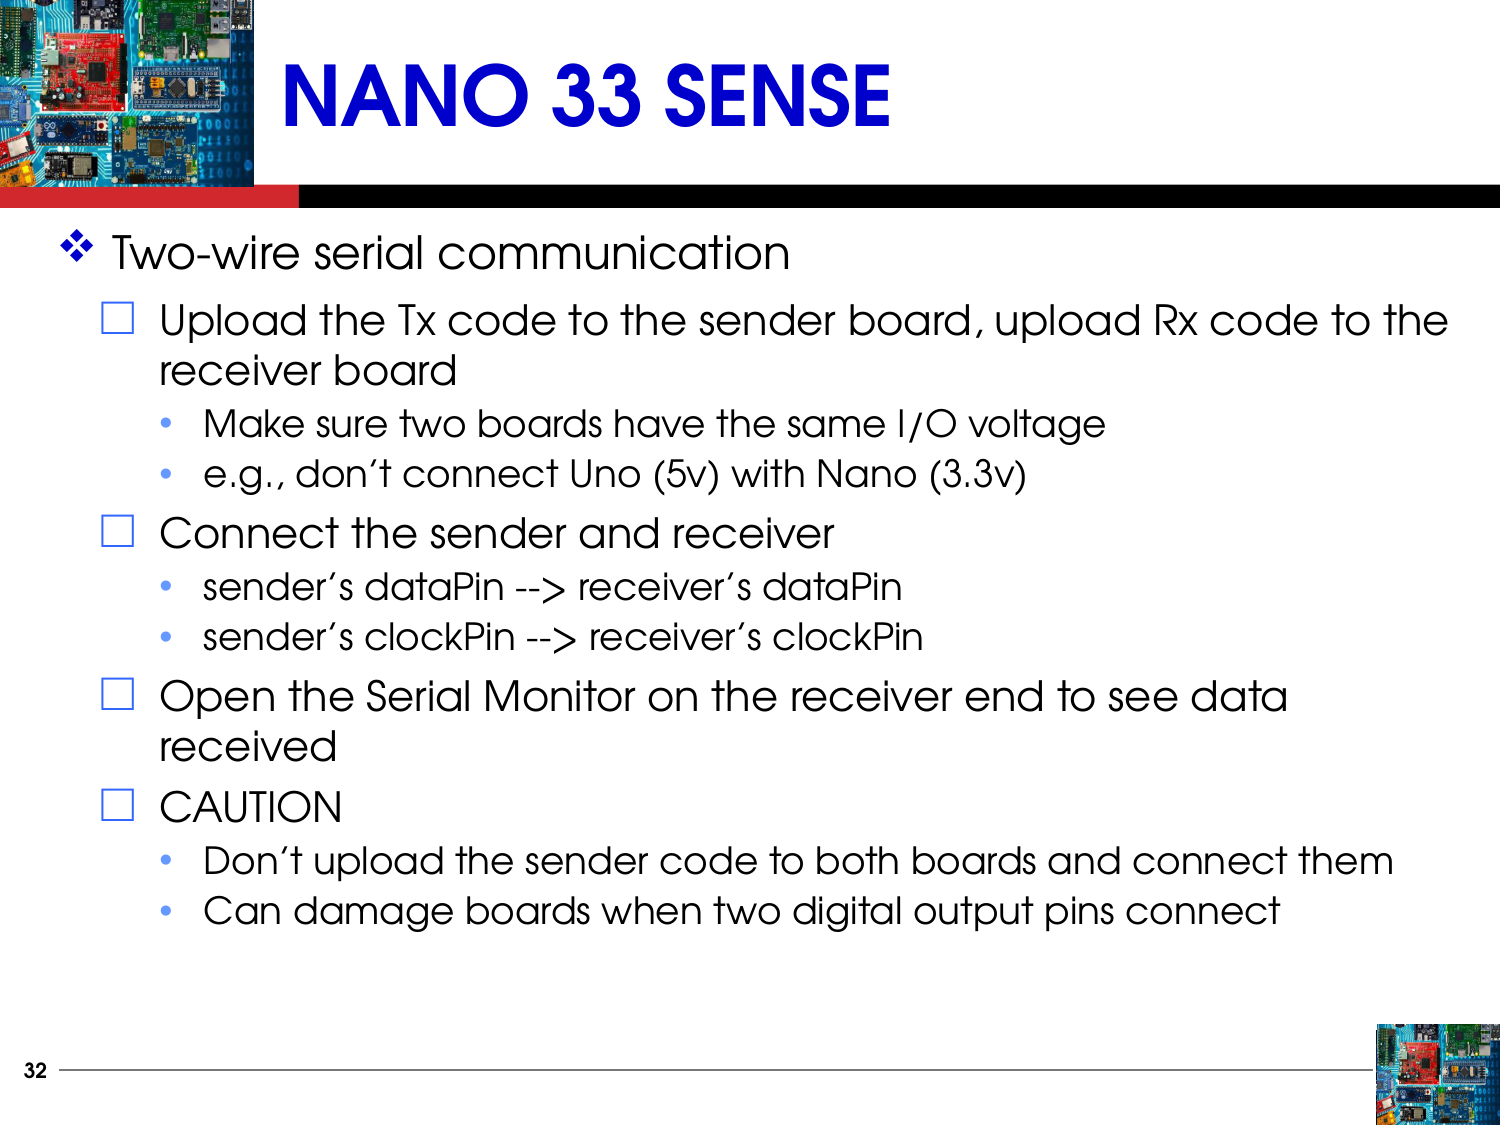

# Nano 33 Sense
Two-wire serial communication
Upload the Tx code to the sender board, upload Rx code to the receiver board
Make sure two boards have the same I/O voltage
e.g., don’t connect Uno (5v) with Nano (3.3v)
Connect the sender and receiver
sender’s dataPin --> receiver’s dataPin
sender’s clockPin --> receiver’s clockPin
Open the Serial Monitor on the receiver end to see data received
CAUTION
Don’t upload the sender code to both boards and connect them
Can damage boards when two digital output pins connect

32